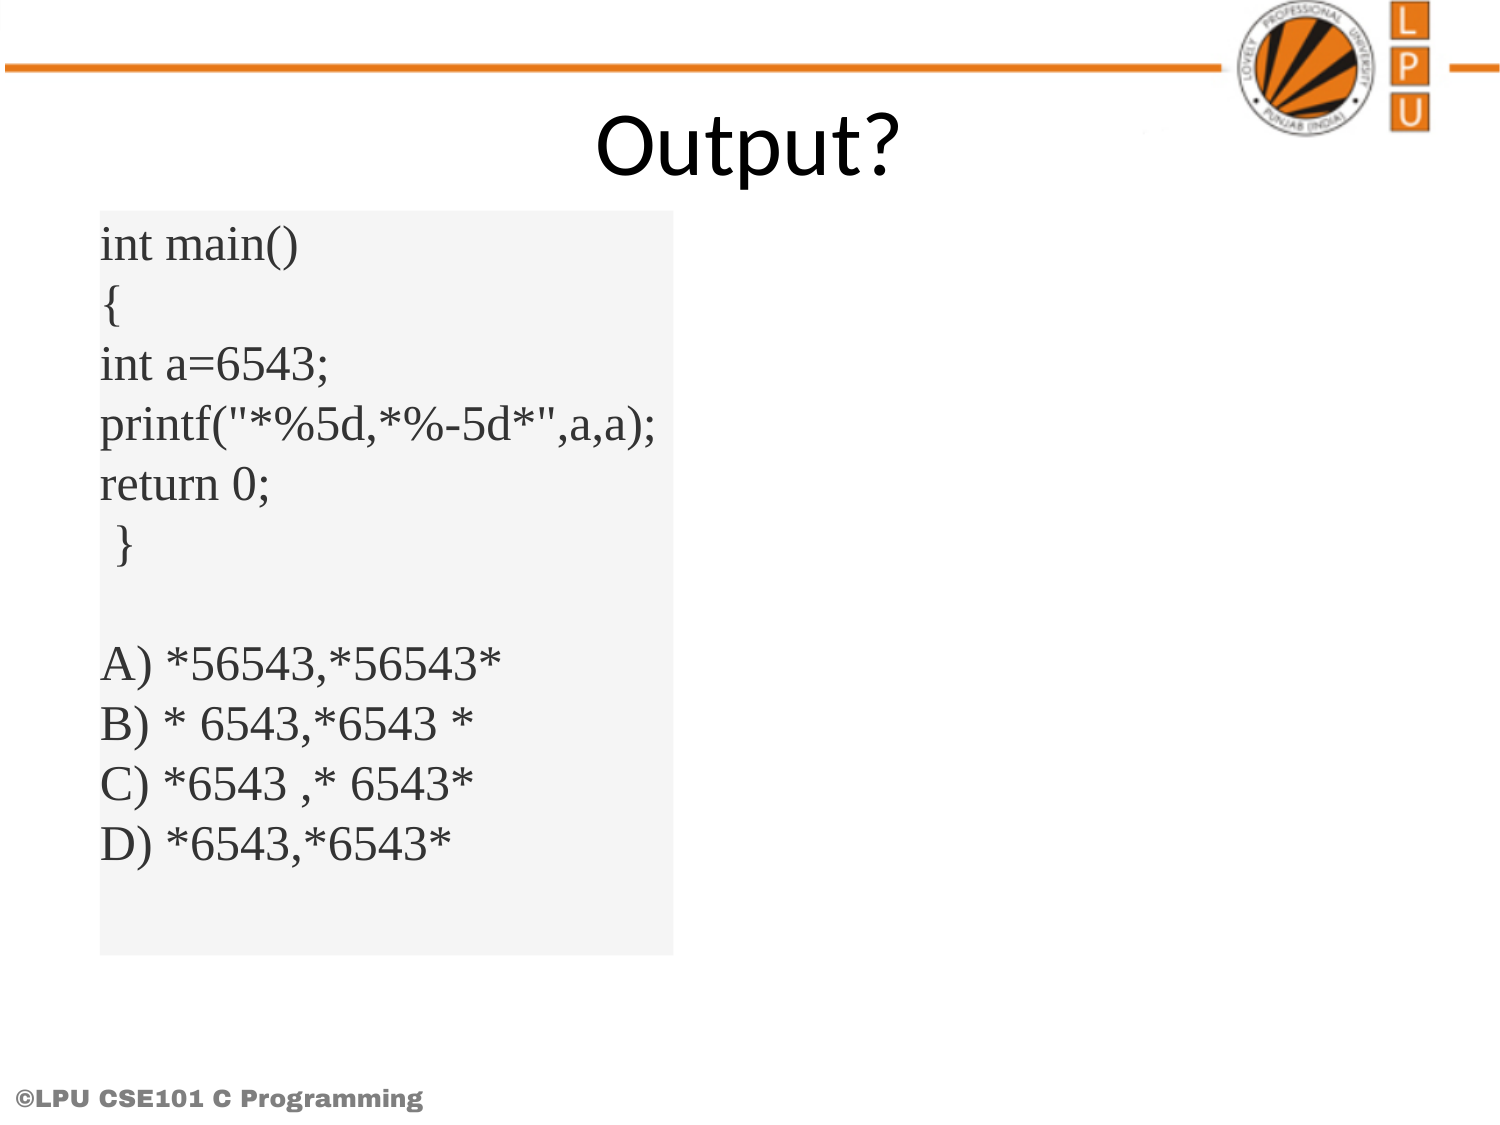

# Output?
int main()
{
int a=6543;
printf("*%5d,*%-5d*",a,a);
return 0;
 }

A) *56543,*56543*
B) * 6543,*6543 *
C) *6543 ,* 6543*
D) *6543,*6543*